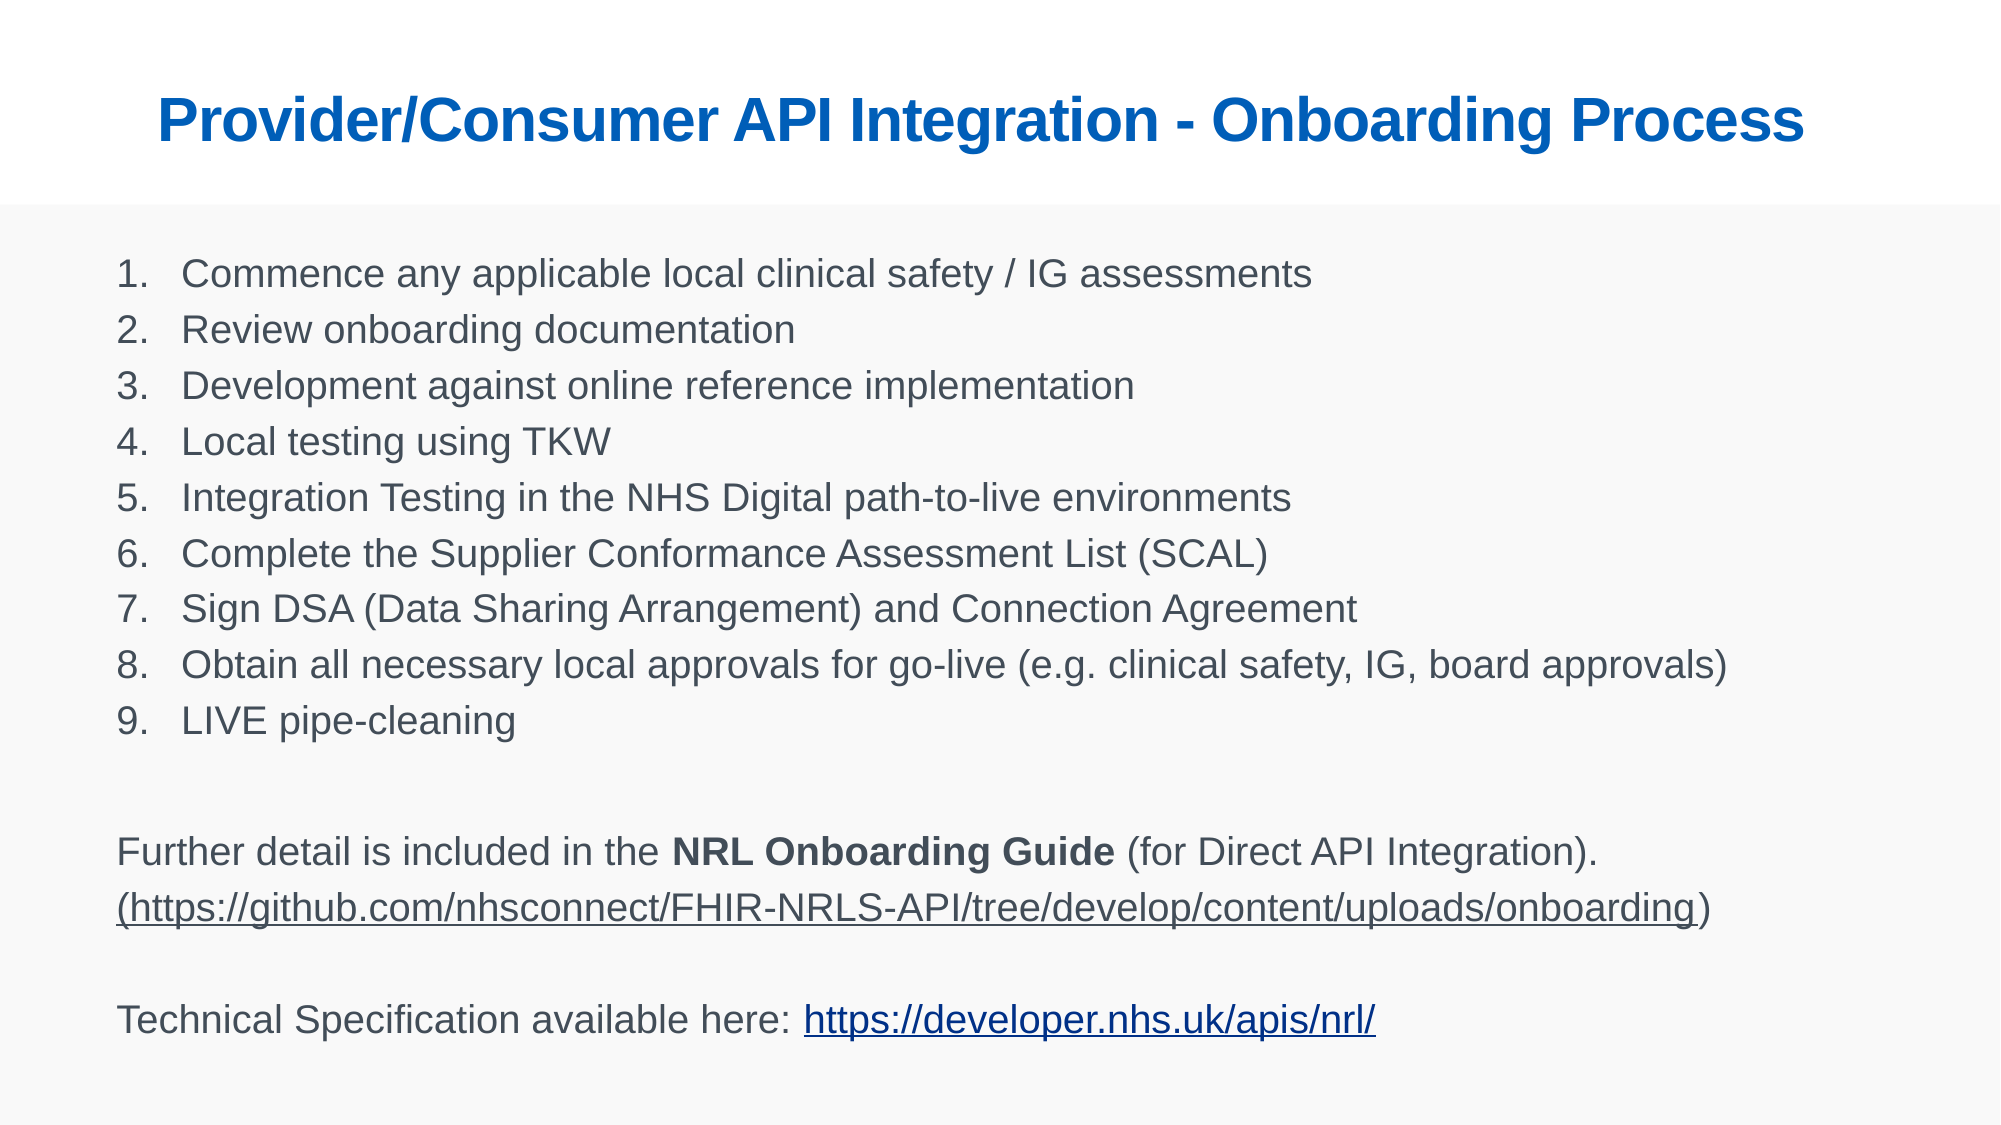

# Provider/Consumer API Integration - Onboarding Process
Commence any applicable local clinical safety / IG assessments
Review onboarding documentation
Development against online reference implementation
Local testing using TKW
Integration Testing in the NHS Digital path-to-live environments
Complete the Supplier Conformance Assessment List (SCAL)
Sign DSA (Data Sharing Arrangement) and Connection Agreement
Obtain all necessary local approvals for go-live (e.g. clinical safety, IG, board approvals)
LIVE pipe-cleaning

Further detail is included in the NRL Onboarding Guide (for Direct API Integration).
(https://github.com/nhsconnect/FHIR-NRLS-API/tree/develop/content/uploads/onboarding)

Technical Specification available here: https://developer.nhs.uk/apis/nrl/